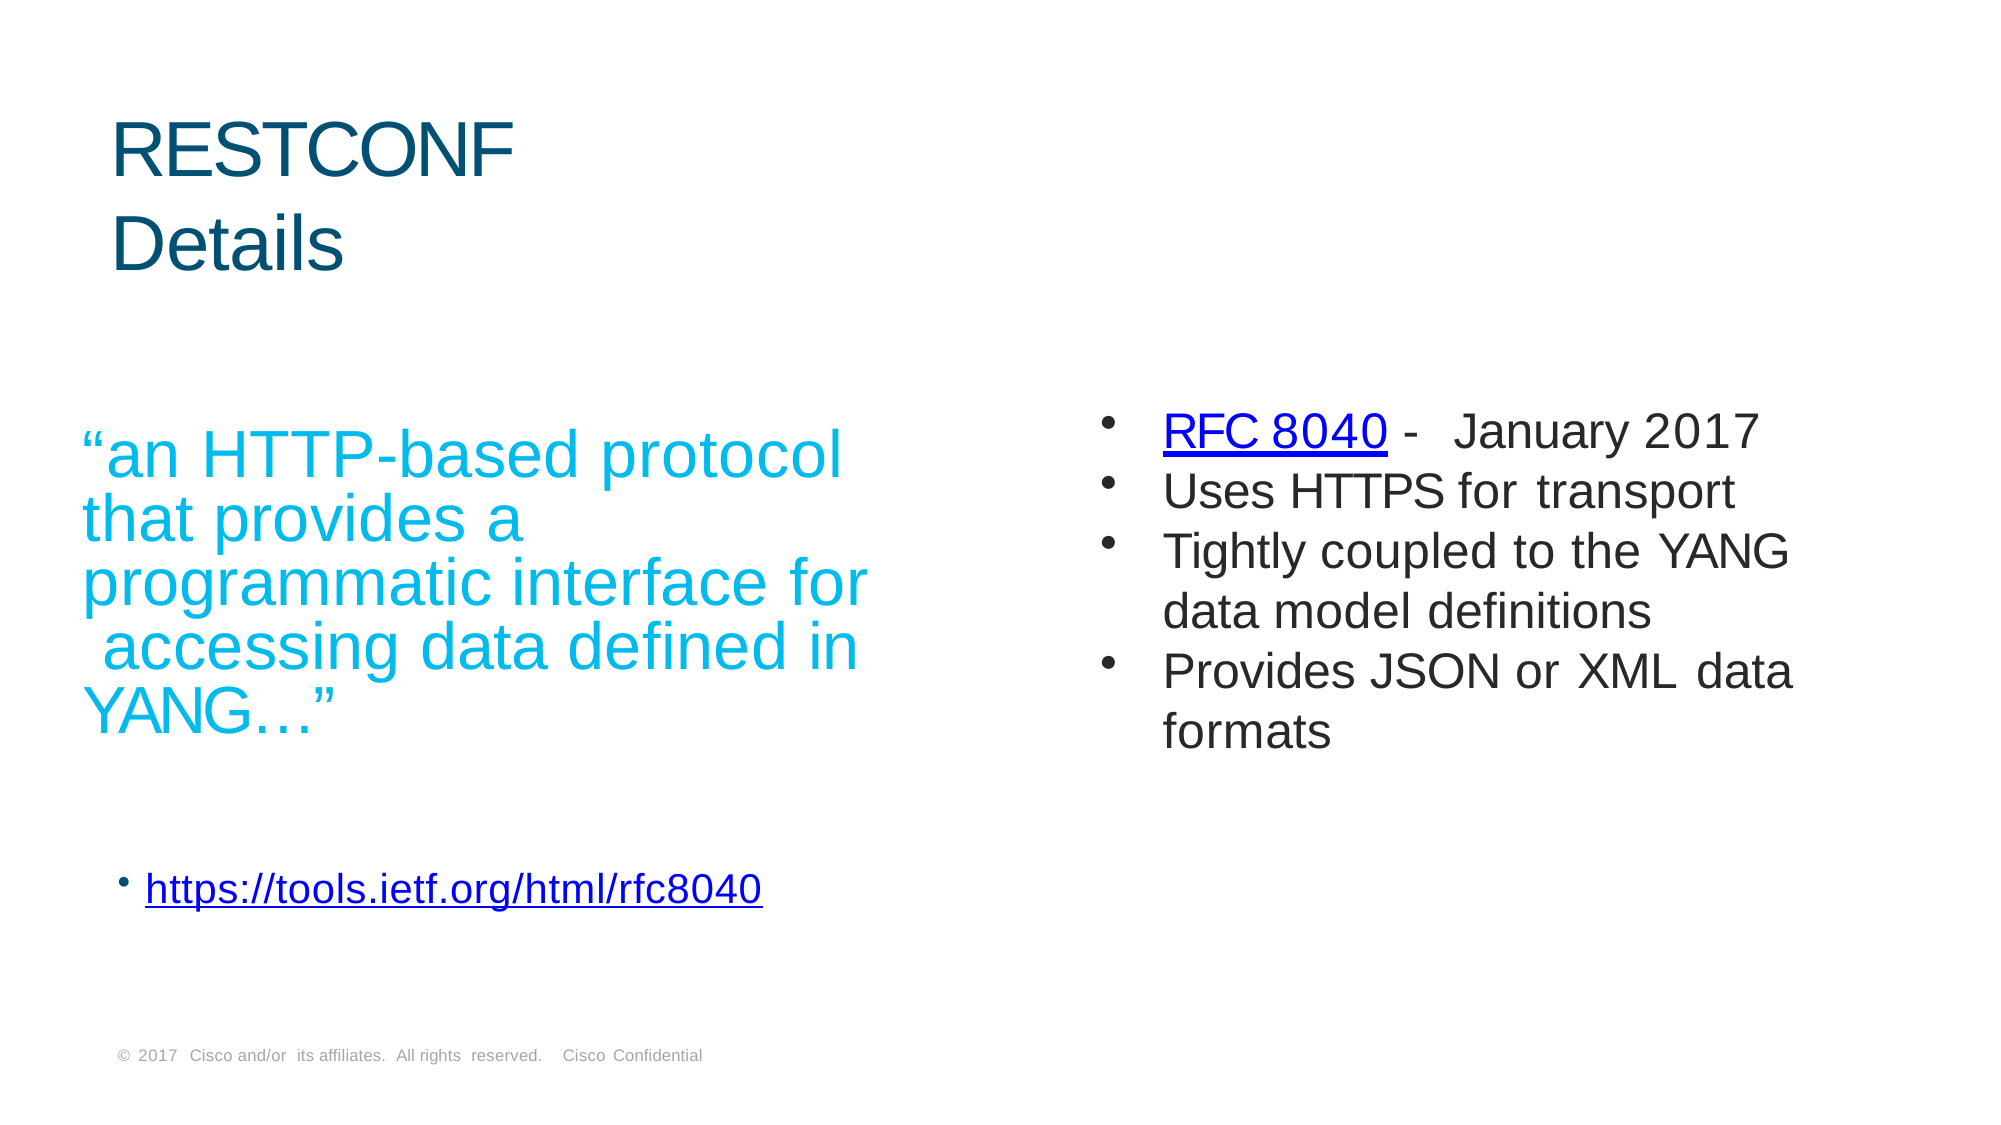

# RESTCONF Details
RFC 8040 - January 2017
Uses HTTPS for transport
Tightly coupled to the YANG
“an HTTP-based protocol  that provides a  programmatic interface for  accessing data defined in  YANG…”
data model definitions
data
Provides JSON or XML
formats
https://tools.ietf.org/html/rfc8040
© 2017  Cisco and/or  its affiliates.  All rights  reserved.    Cisco Confidential